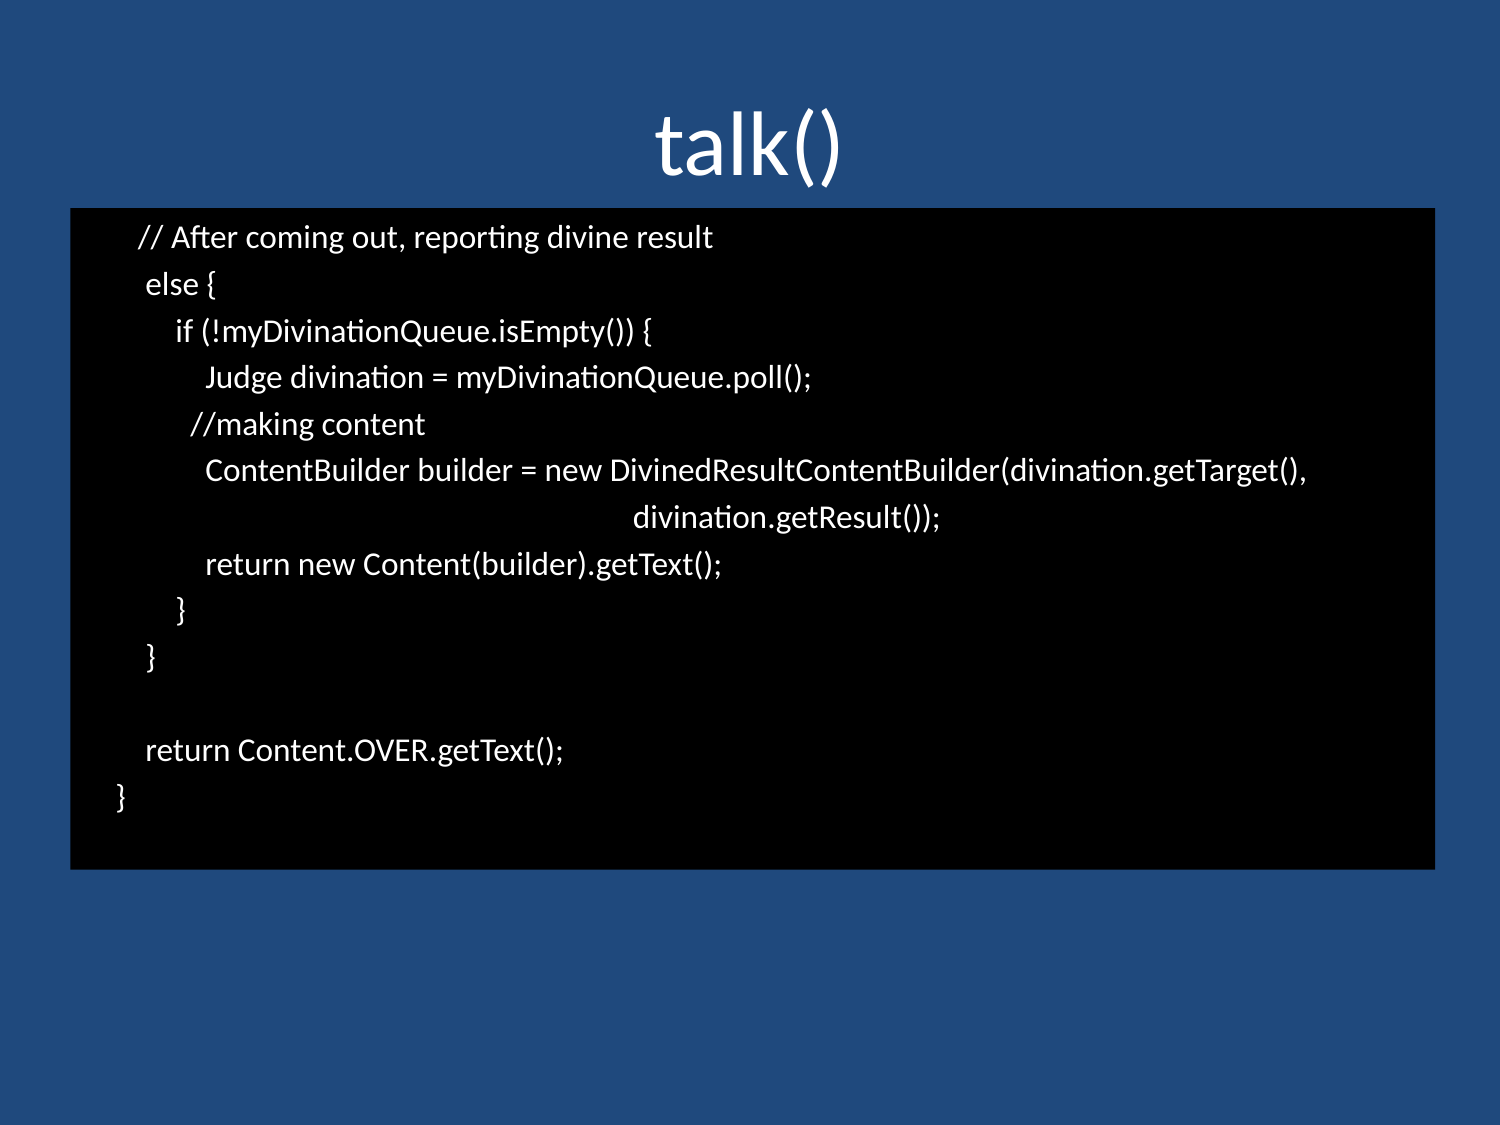

# talk()
       // After coming out, reporting divine result
        else {
            if (!myDivinationQueue.isEmpty()) {
                Judge divination = myDivinationQueue.poll();
              //making content
                ContentBuilder builder = new DivinedResultContentBuilder(divination.getTarget(),
                                                                         divination.getResult());
                return new Content(builder).getText();
            }
        }

        return Content.OVER.getText();
    }